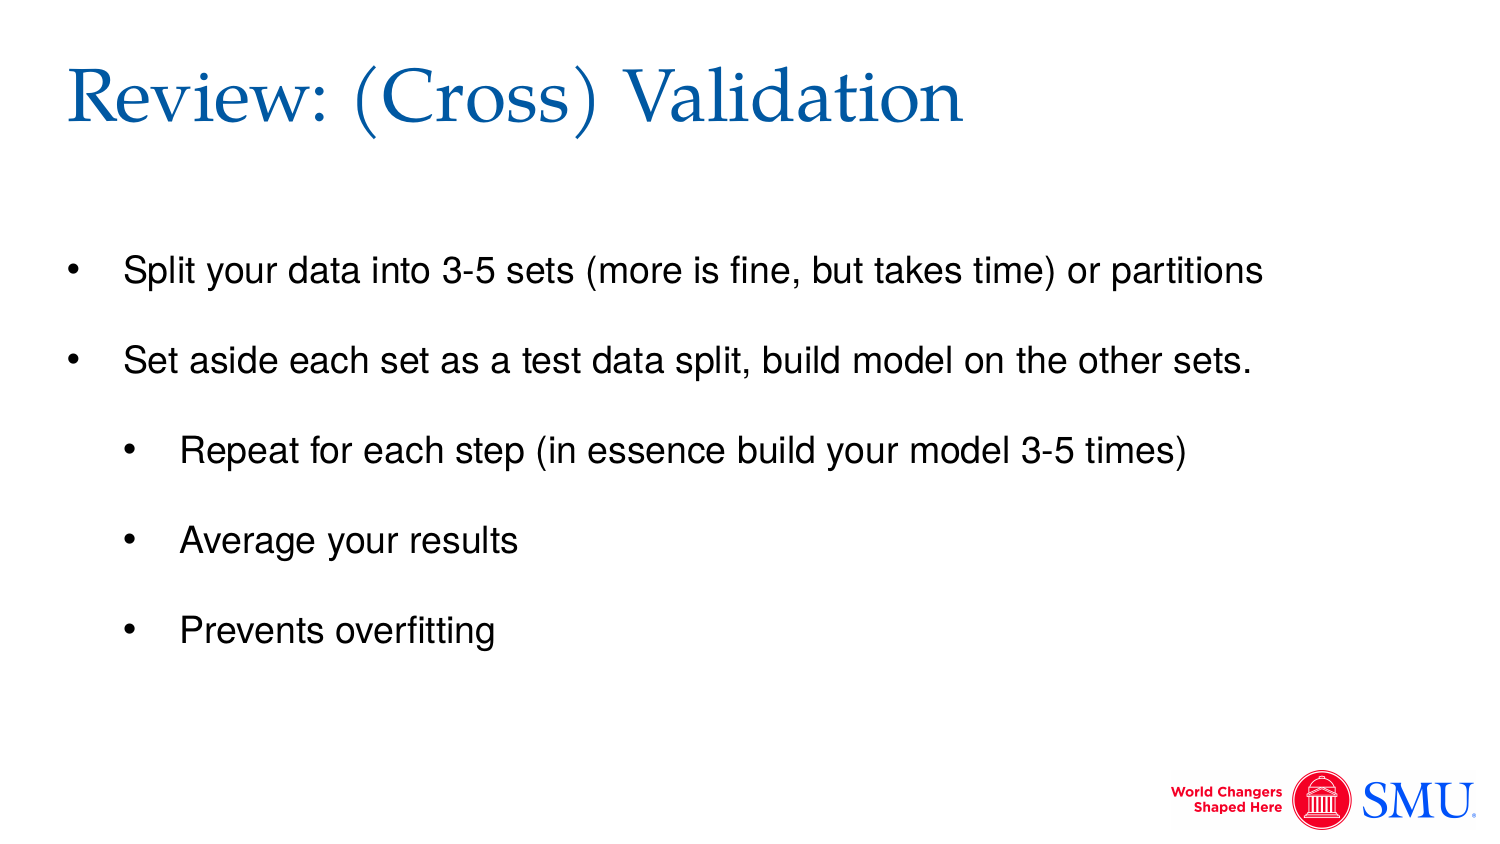

# Review: (Cross) Validation
Split your data into 3-5 sets (more is fine, but takes time) or partitions
Set aside each set as a test data split, build model on the other sets.
Repeat for each step (in essence build your model 3-5 times)
Average your results
Prevents overfitting